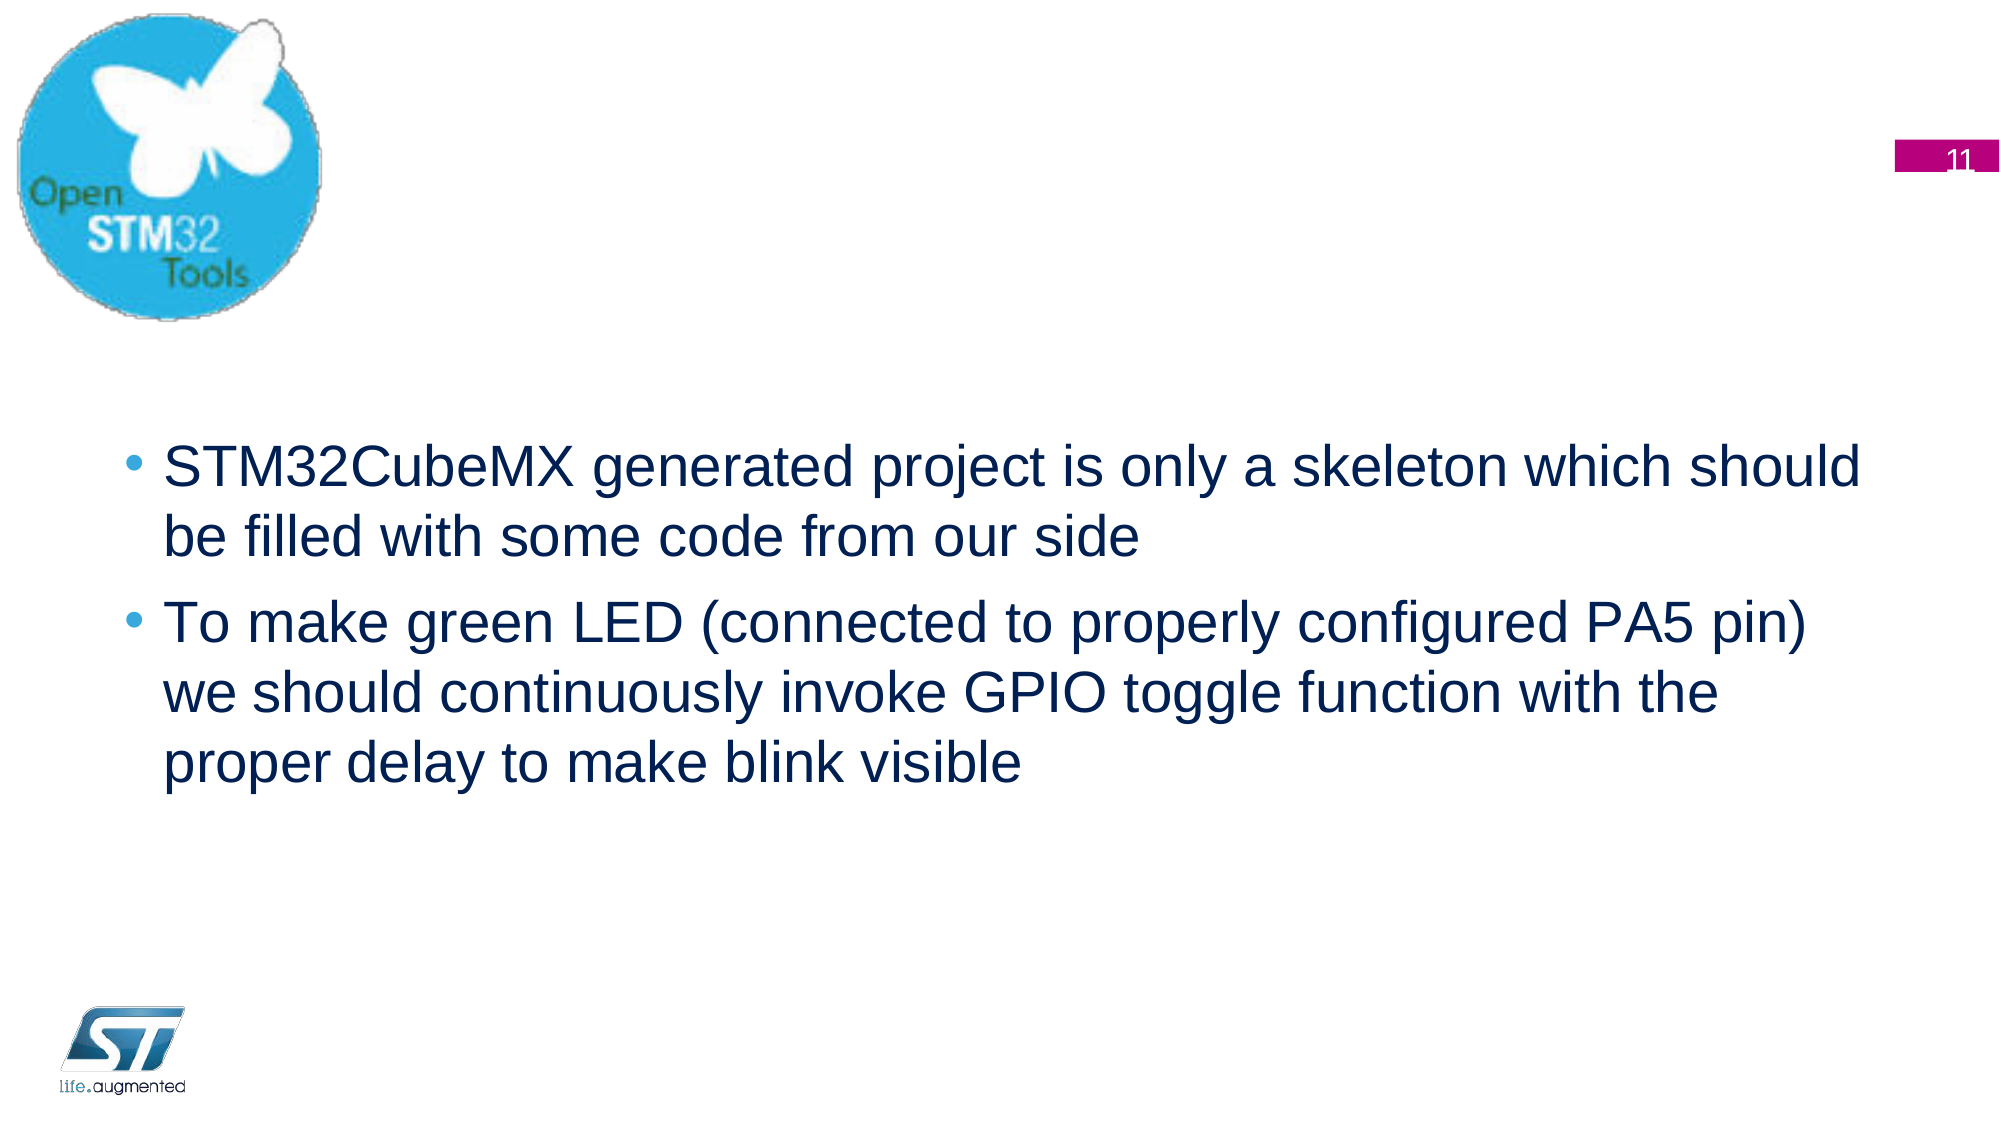

11

STM32CubeMX generated project is only a skeleton which should be filled with some code from our side
To make green LED (connected to properly configured PA5 pin) we should continuously invoke GPIO toggle function with the proper delay to make blink visible